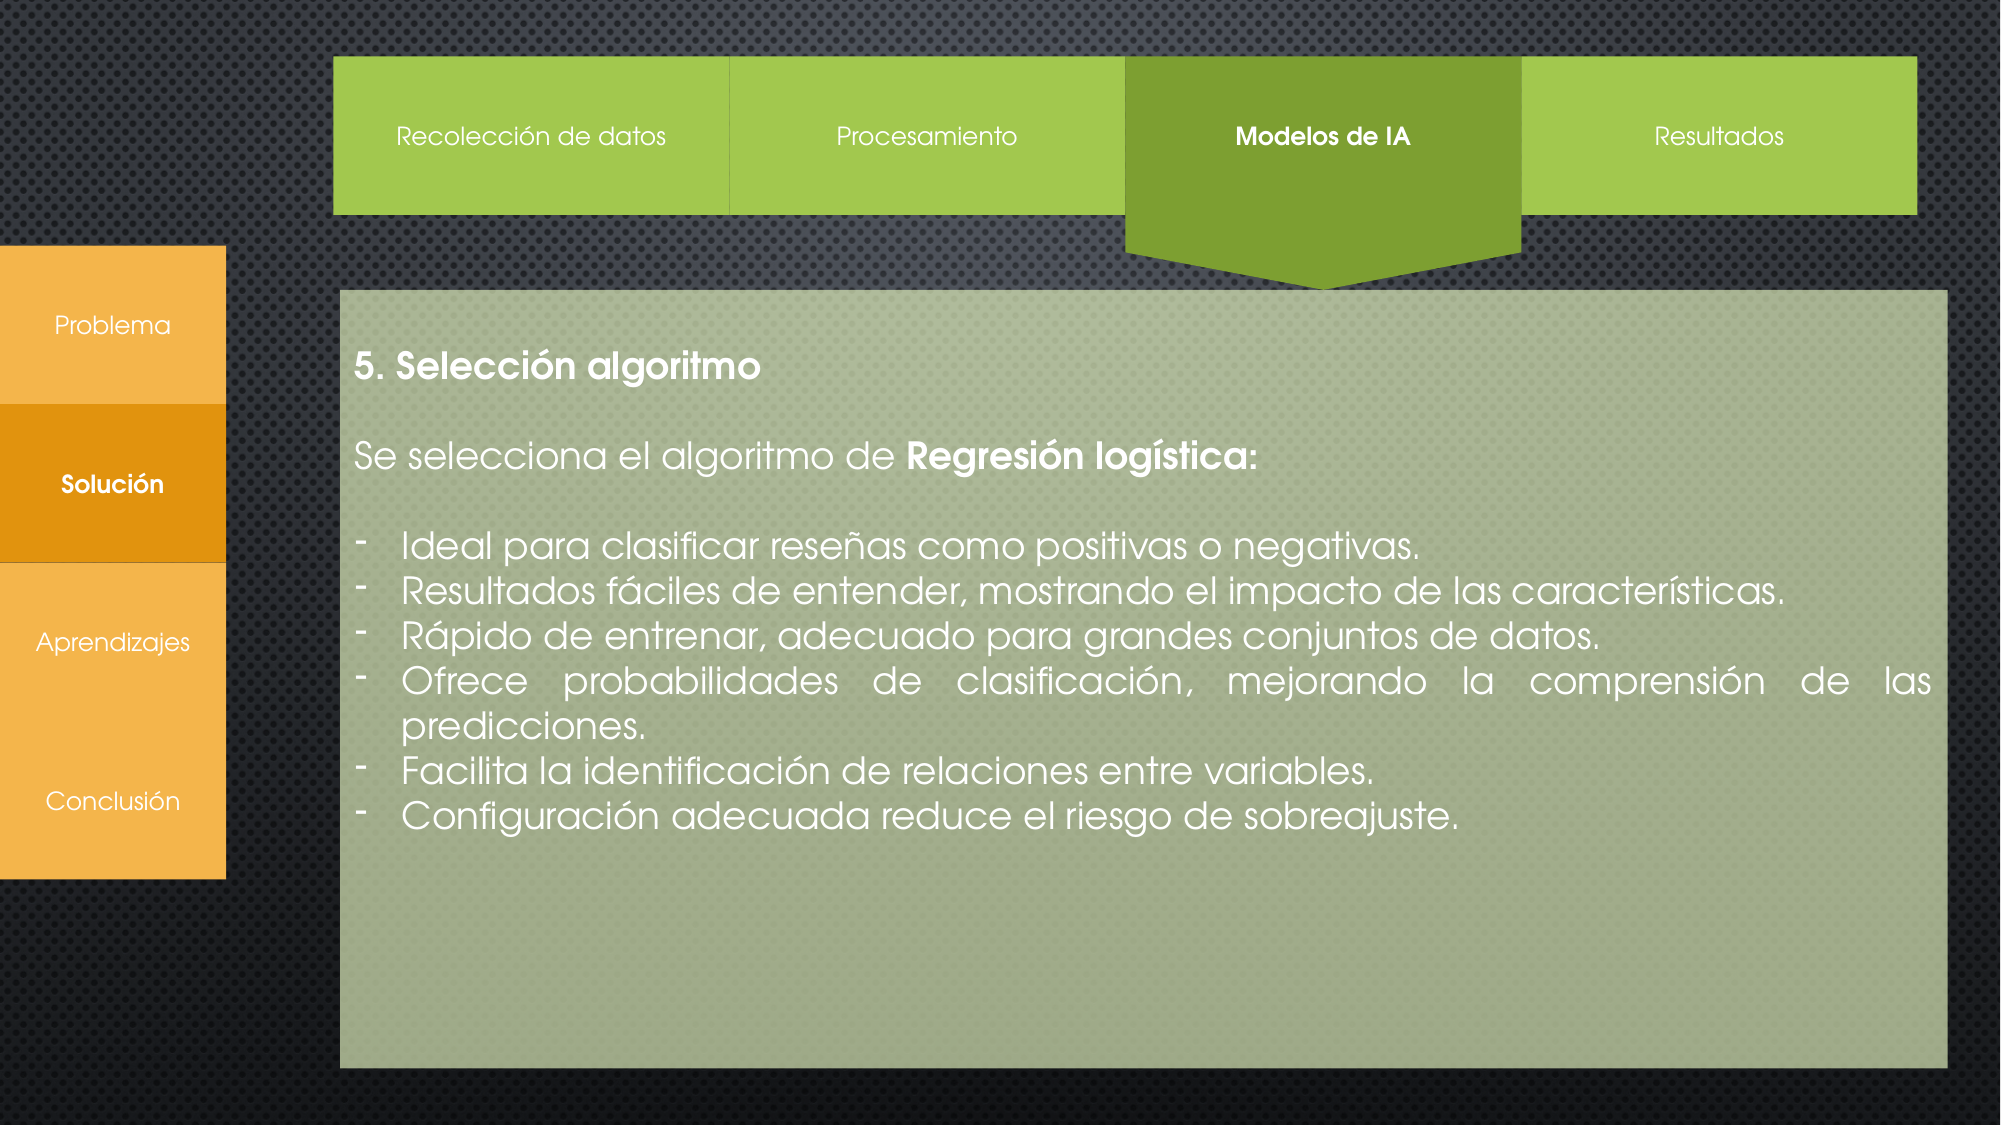

Procesamiento
Modelos de IA
Resultados
Recolección de datos
Problema
5. Selección algoritmo

Se selecciona el algoritmo de Regresión logística:

Ideal para clasificar reseñas como positivas o negativas.
Resultados fáciles de entender, mostrando el impacto de las características.
Rápido de entrenar, adecuado para grandes conjuntos de datos.
Ofrece probabilidades de clasificación, mejorando la comprensión de las predicciones.
Facilita la identificación de relaciones entre variables.
Configuración adecuada reduce el riesgo de sobreajuste.

Solución
Aprendizajes
Conclusión